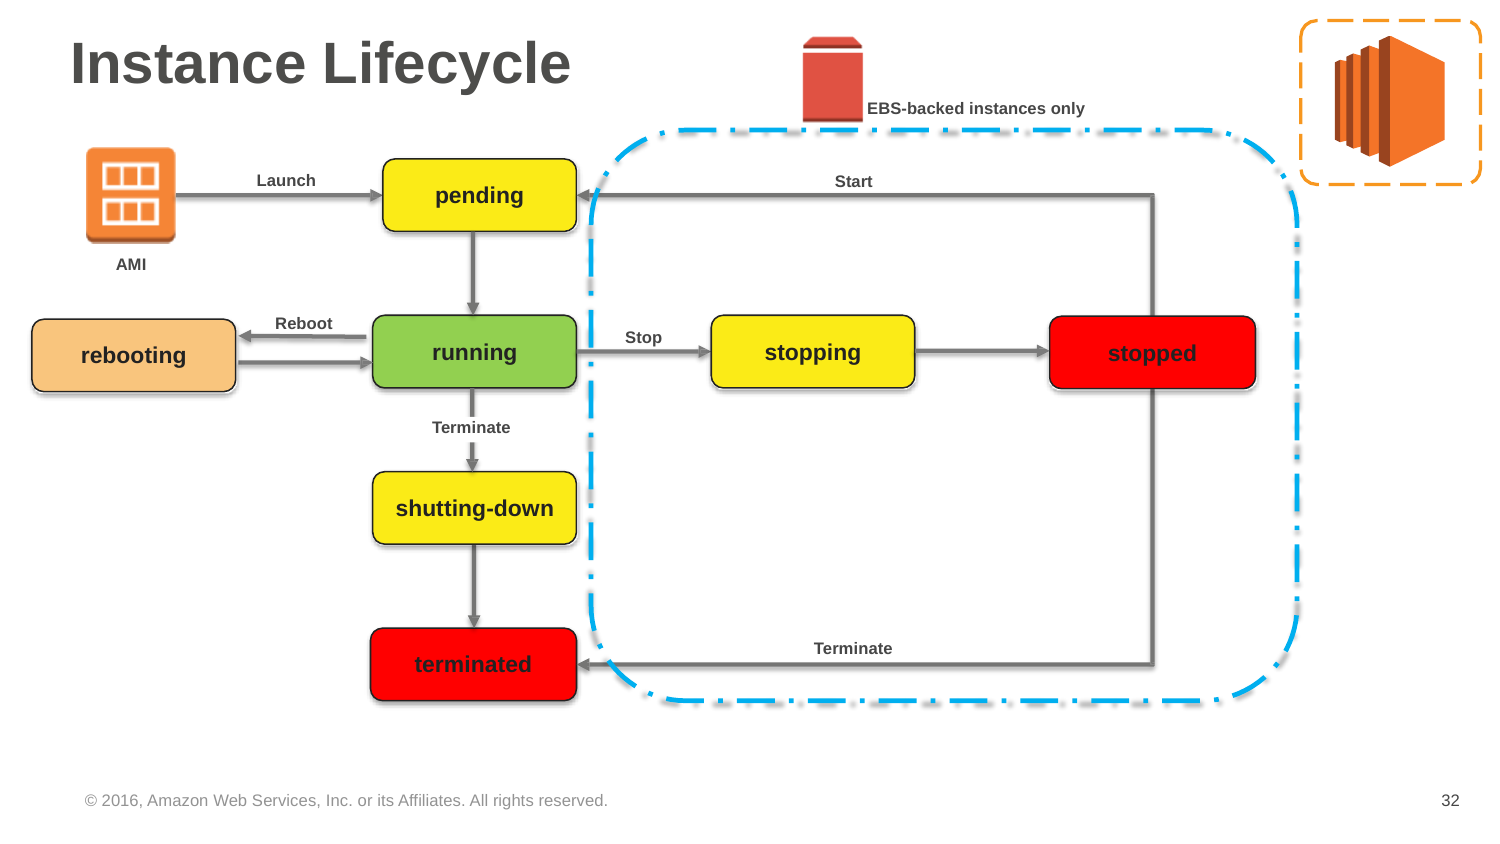

# Instance Lifecycle

EBS-backed instances only

Launch
Start
pending

AMI
Reboot

Stop

running
stopping
stopped
rebooting

Terminate

shutting-down

Terminate
terminated
© 2016, Amazon Web Services, Inc. or its Affiliates. All rights reserved.
32